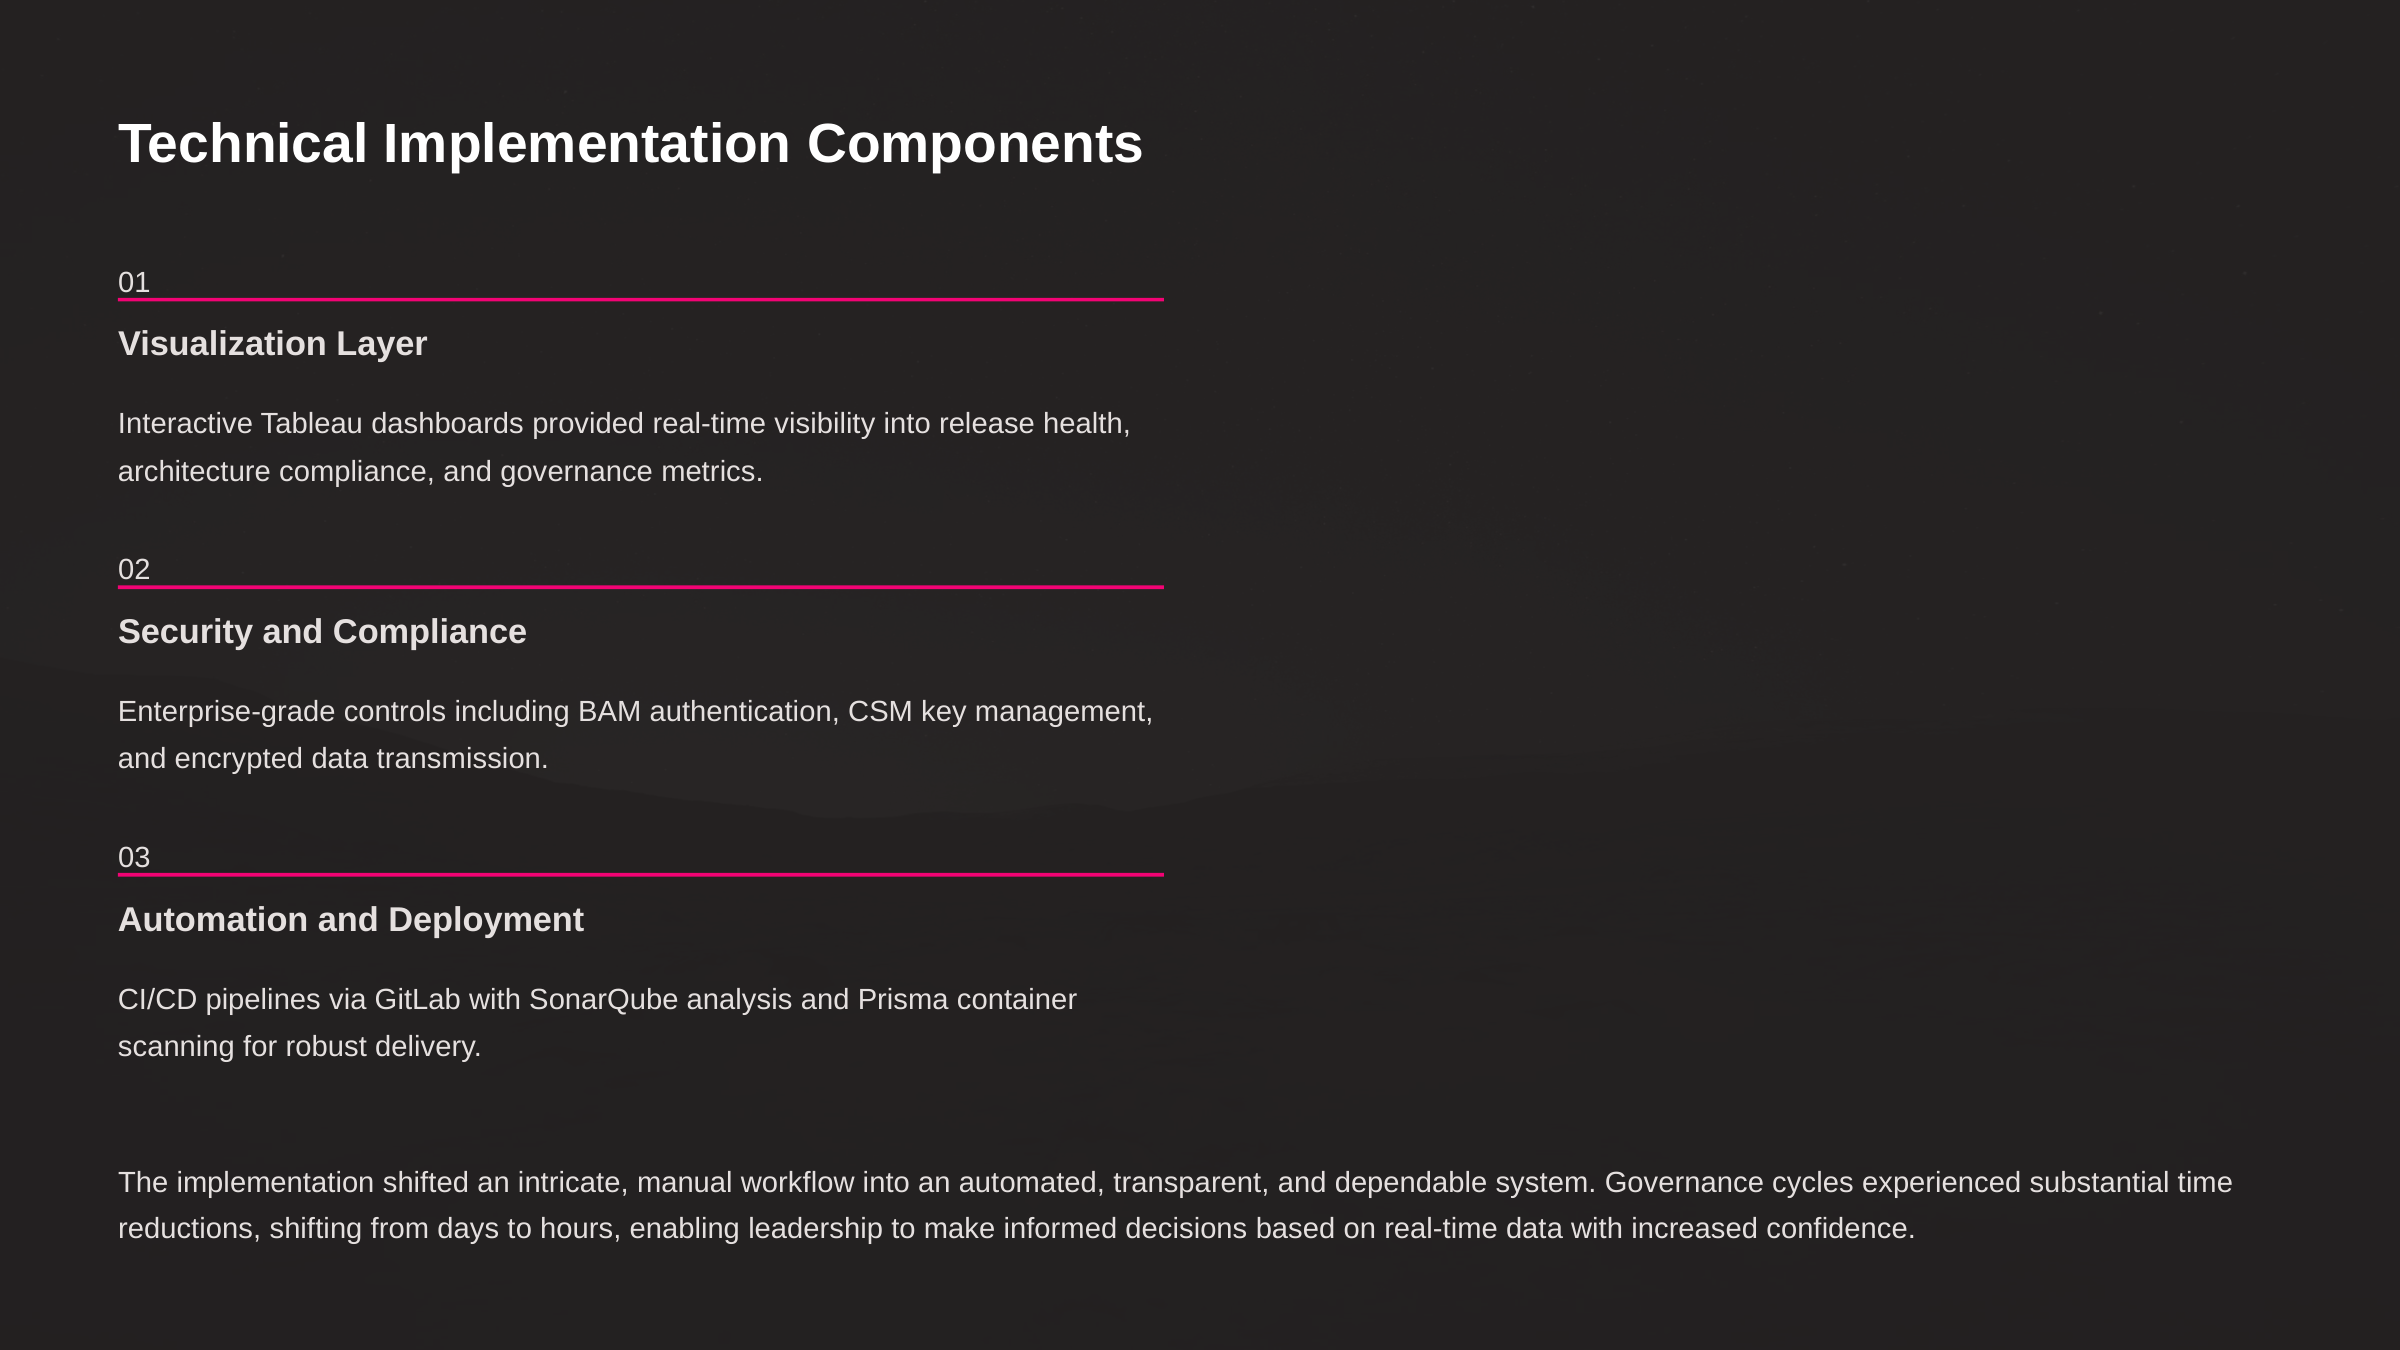

Technical Implementation Components

01

Visualization Layer
Interactive Tableau dashboards provided real-time visibility into release health, architecture compliance, and governance metrics.
02

Security and Compliance
Enterprise-grade controls including BAM authentication, CSM key management, and encrypted data transmission.
03

Automation and Deployment
CI/CD pipelines via GitLab with SonarQube analysis and Prisma container scanning for robust delivery.
The implementation shifted an intricate, manual workflow into an automated, transparent, and dependable system. Governance cycles experienced substantial time reductions, shifting from days to hours, enabling leadership to make informed decisions based on real-time data with increased confidence.